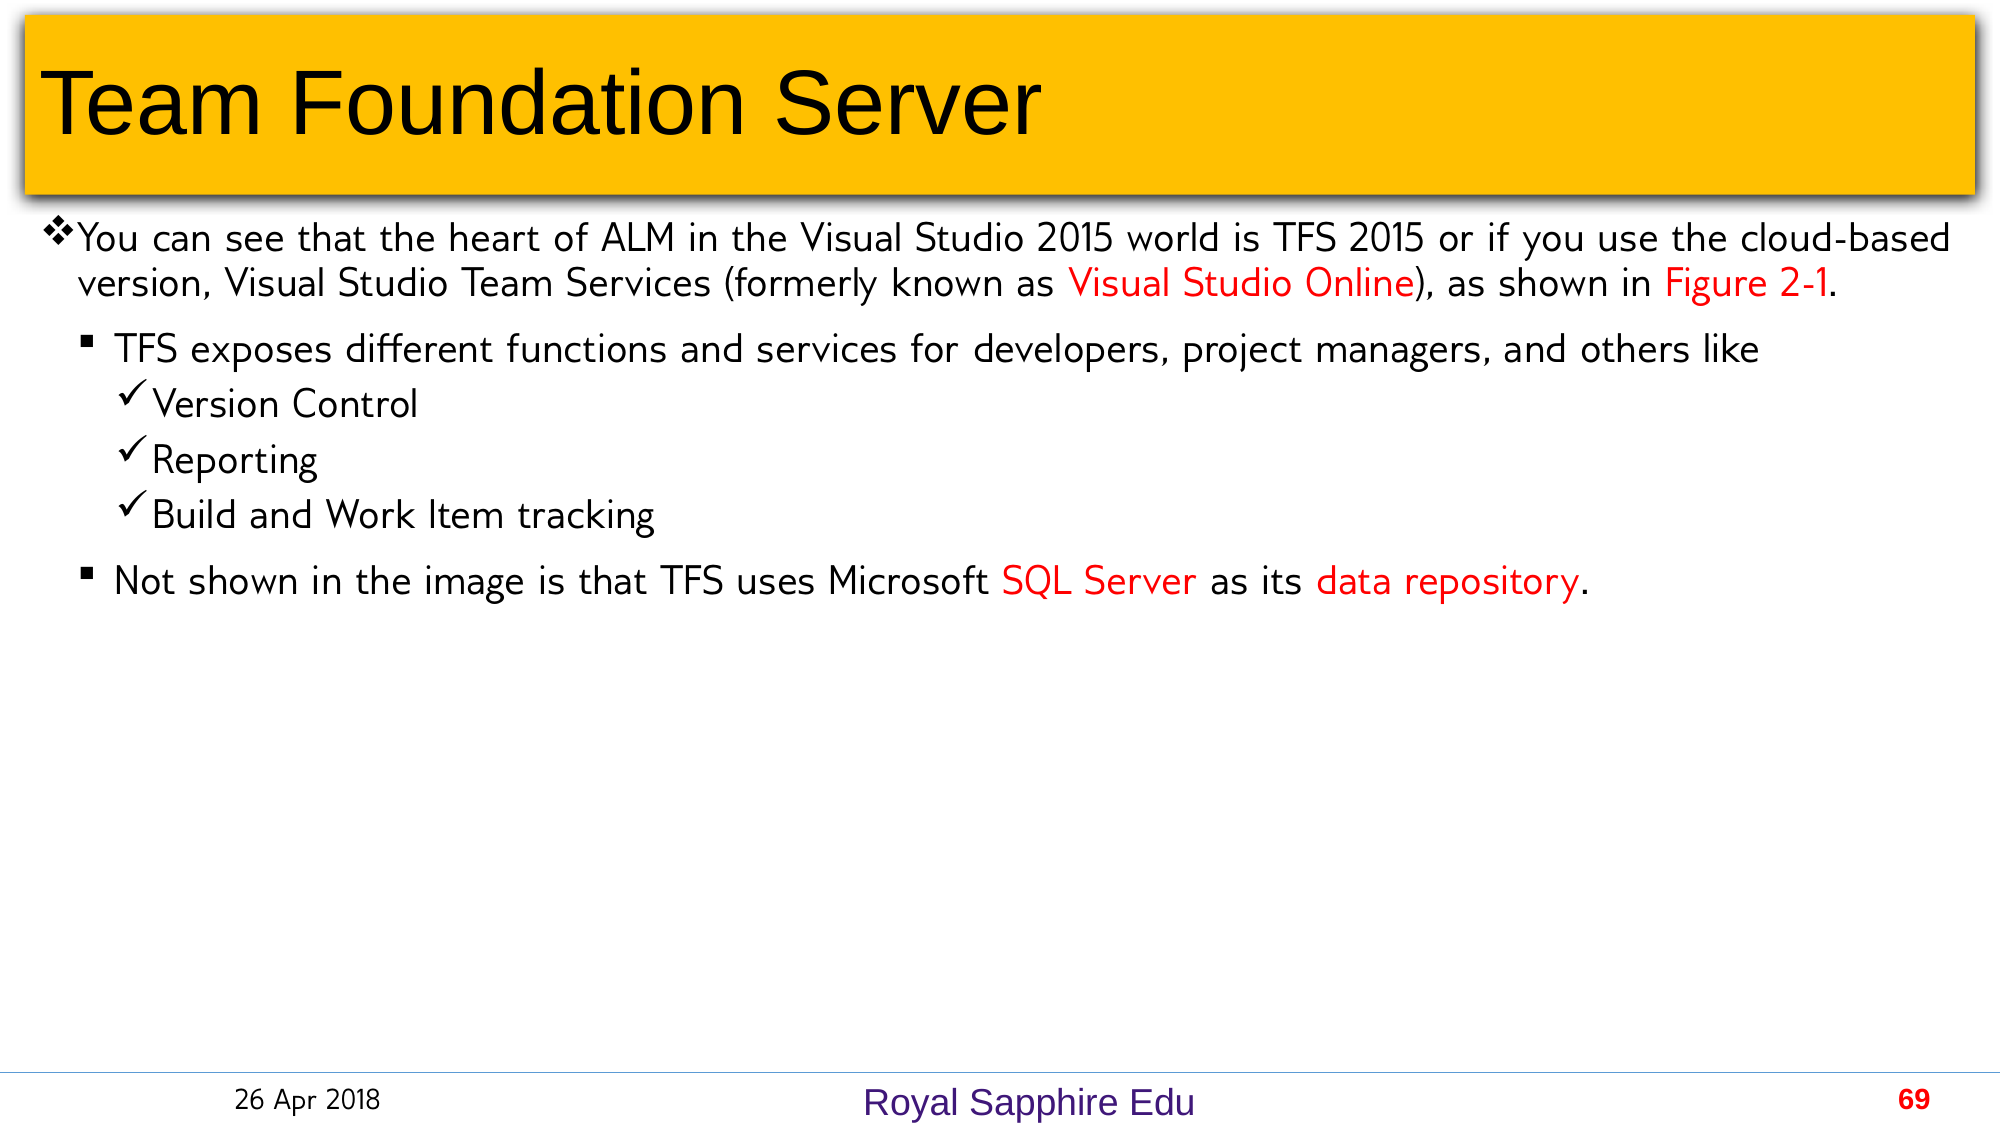

# Team Foundation Server
You can see that the heart of ALM in the Visual Studio 2015 world is TFS 2015 or if you use the cloud-based version, Visual Studio Team Services (formerly known as Visual Studio Online), as shown in Figure 2-1.
TFS exposes different functions and services for developers, project managers, and others like
Version Control
Reporting
Build and Work Item tracking
Not shown in the image is that TFS uses Microsoft SQL Server as its data repository.
26 Apr 2018
69